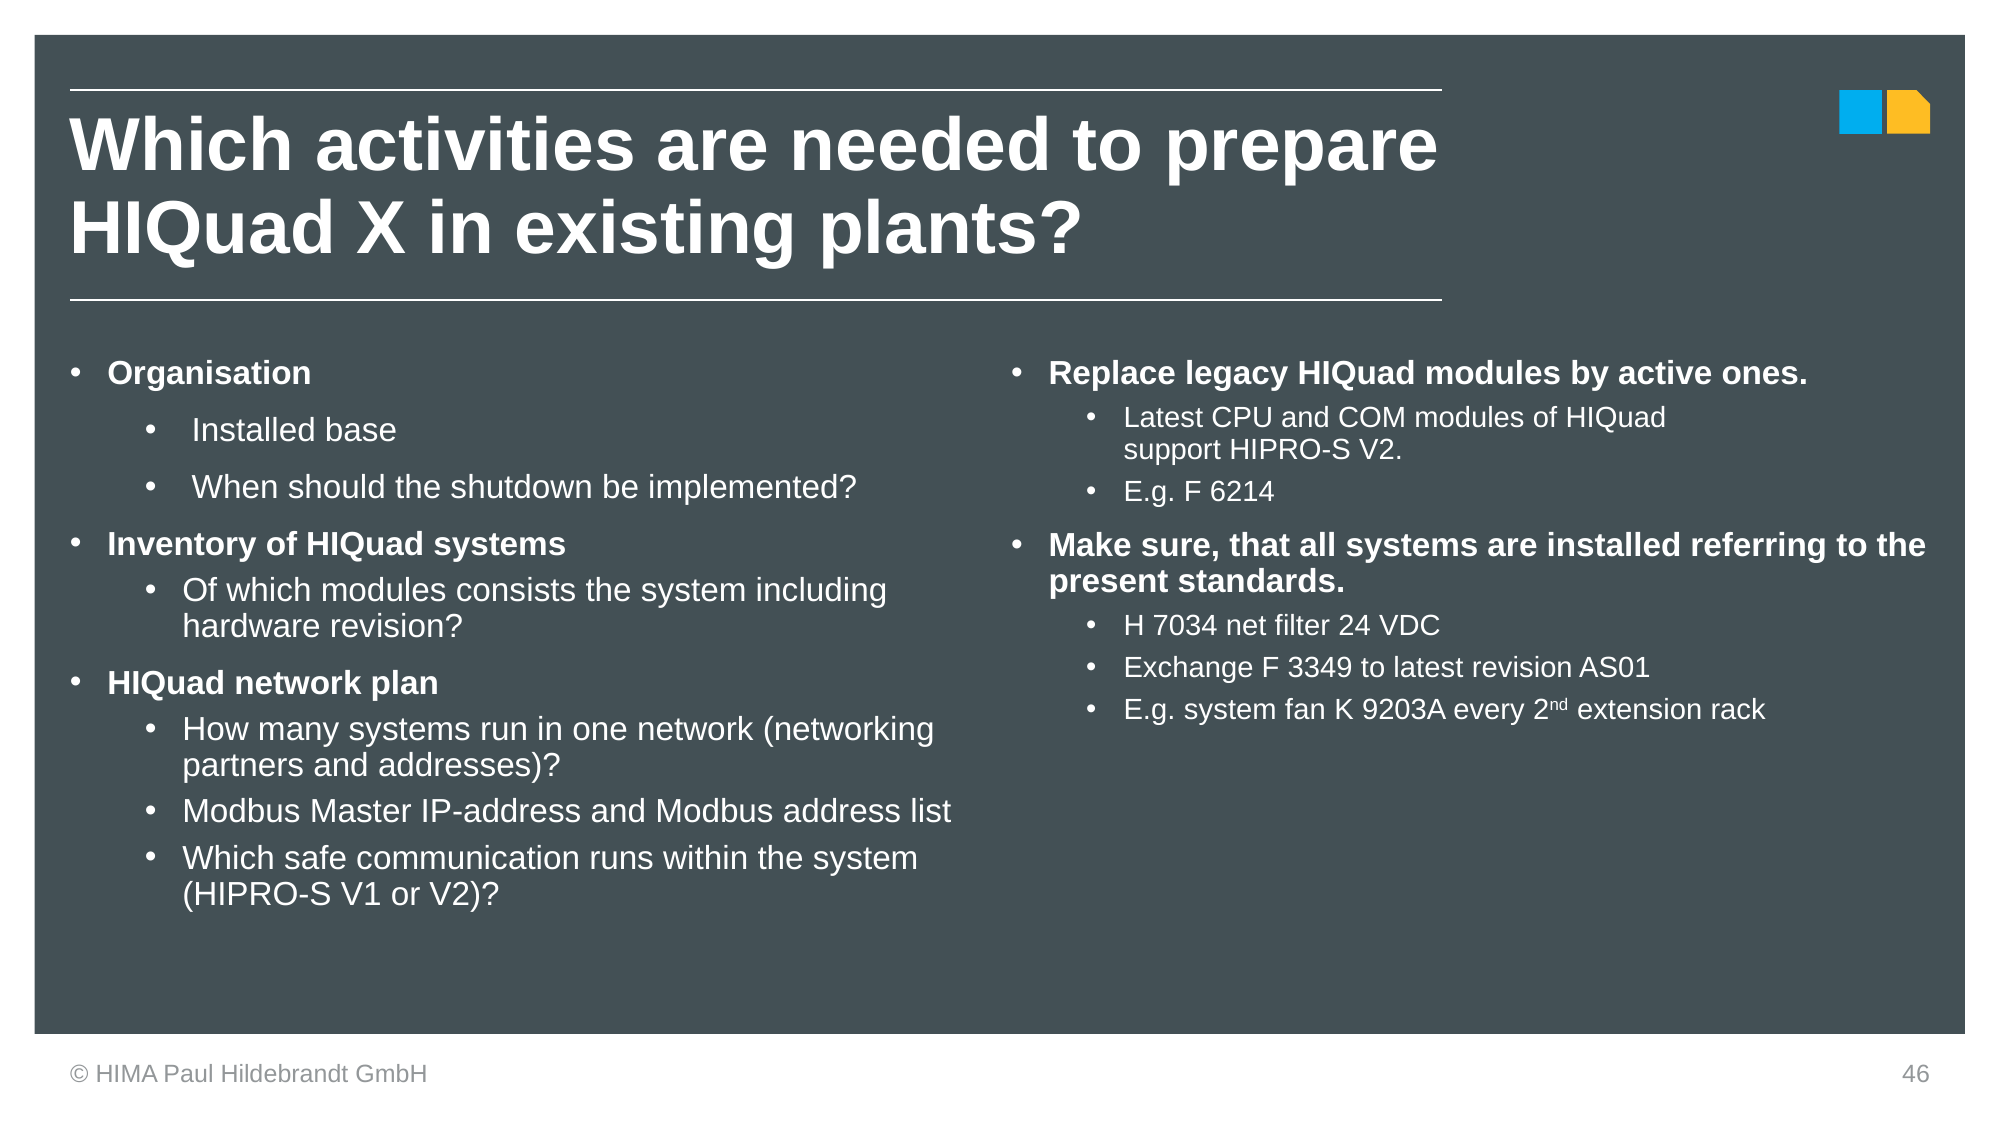

| Which activities are needed to prepare HIQuad X in existing plants? |
| --- |
Organisation
Installed base
When should the shutdown be implemented?
Inventory of HIQuad systems
Of which modules consists the system including hardware revision?
HIQuad network plan
How many systems run in one network (networking partners and addresses)?
Modbus Master IP-address and Modbus address list
Which safe communication runs within the system (HIPRO-S V1 or V2)?
Replace legacy HIQuad modules by active ones.
Latest CPU and COM modules of HIQuad
support HIPRO-S V2.
E.g. F 6214
Make sure, that all systems are installed referring to the present standards.
H 7034 net filter 24 VDC
Exchange F 3349 to latest revision AS01
E.g. system fan K 9203A every 2nd extension rack

© HIMA Paul Hildebrandt GmbH
46